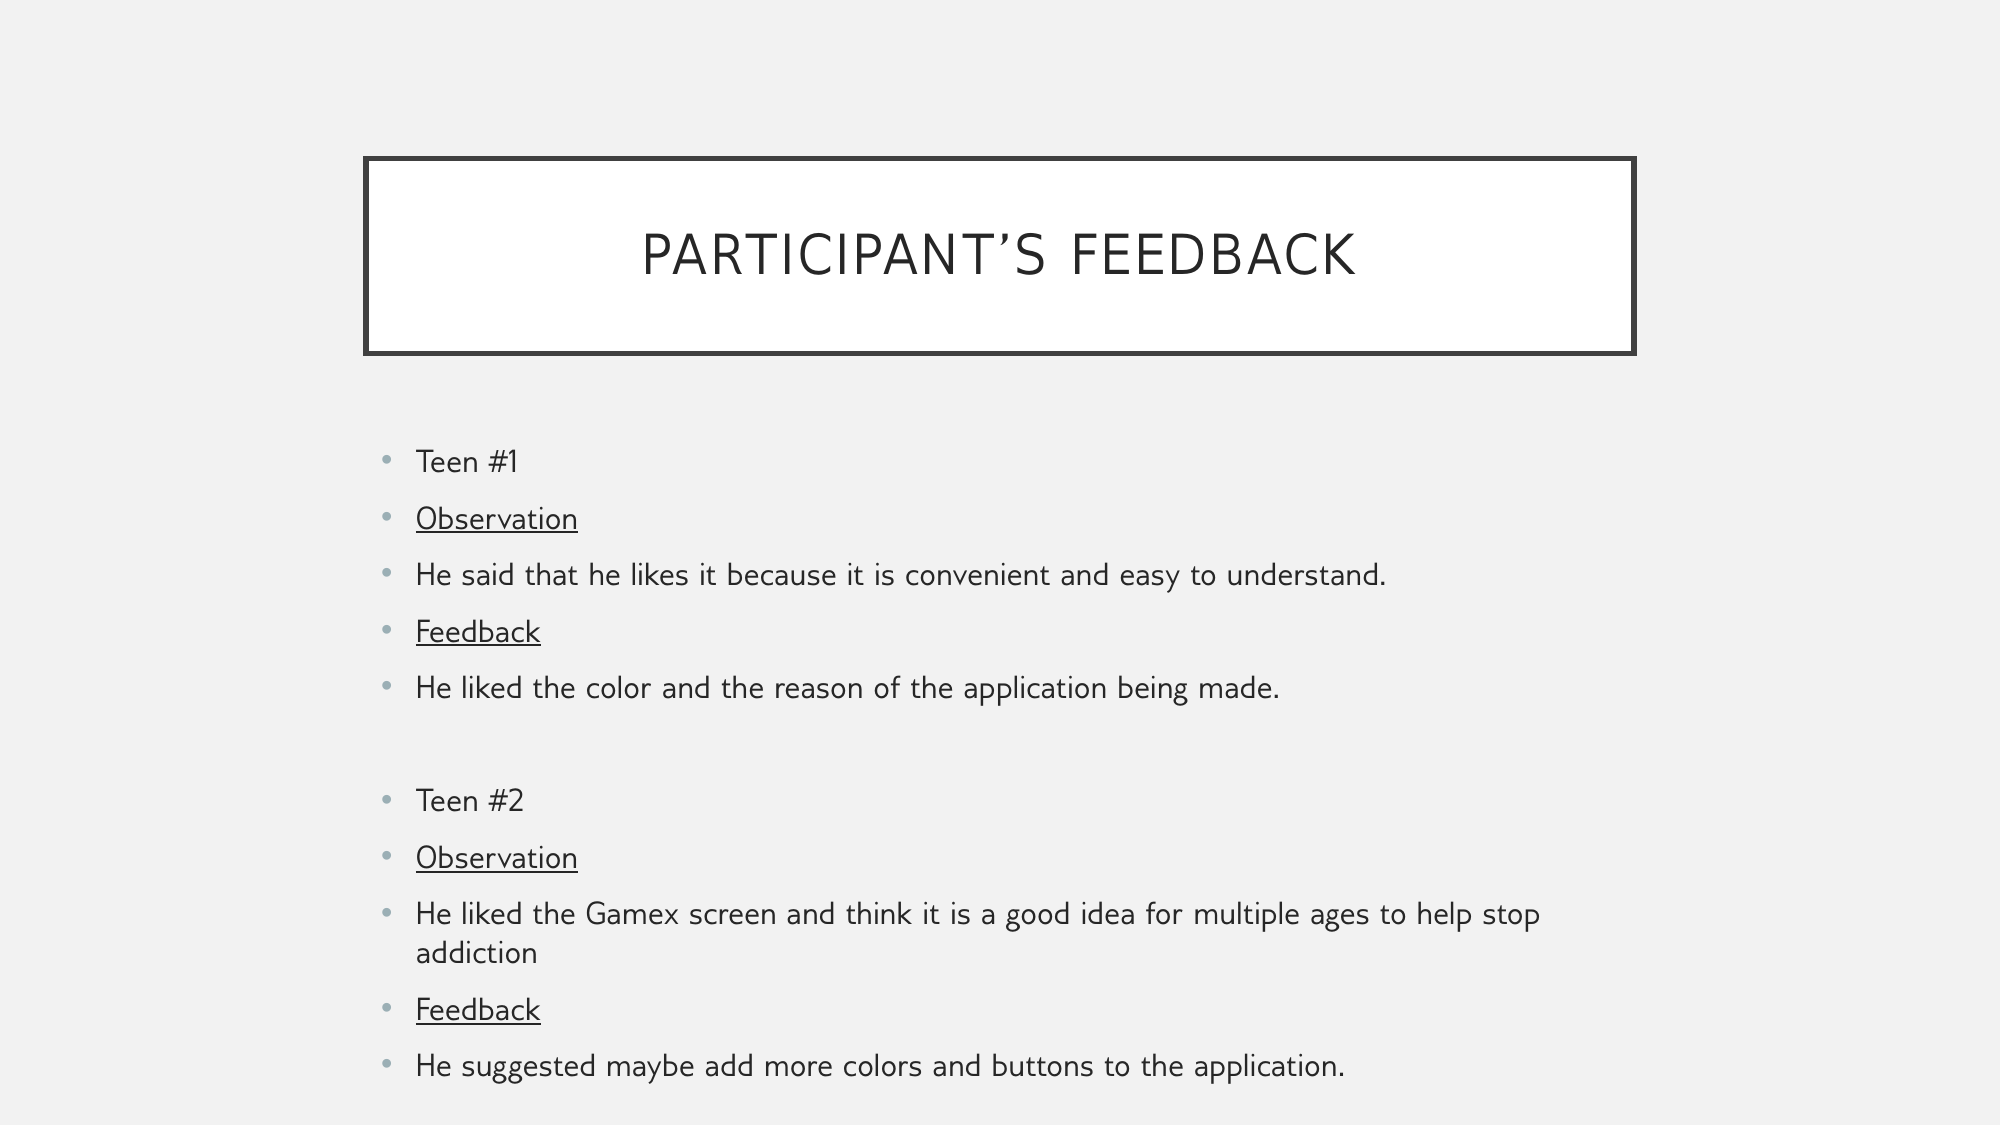

# Participant’s Feedback
Teen #1
Observation
He said that he likes it because it is convenient and easy to understand.
Feedback
He liked the color and the reason of the application being made.

Teen #2
Observation
He liked the Gamex screen and think it is a good idea for multiple ages to help stop addiction
Feedback
He suggested maybe add more colors and buttons to the application.